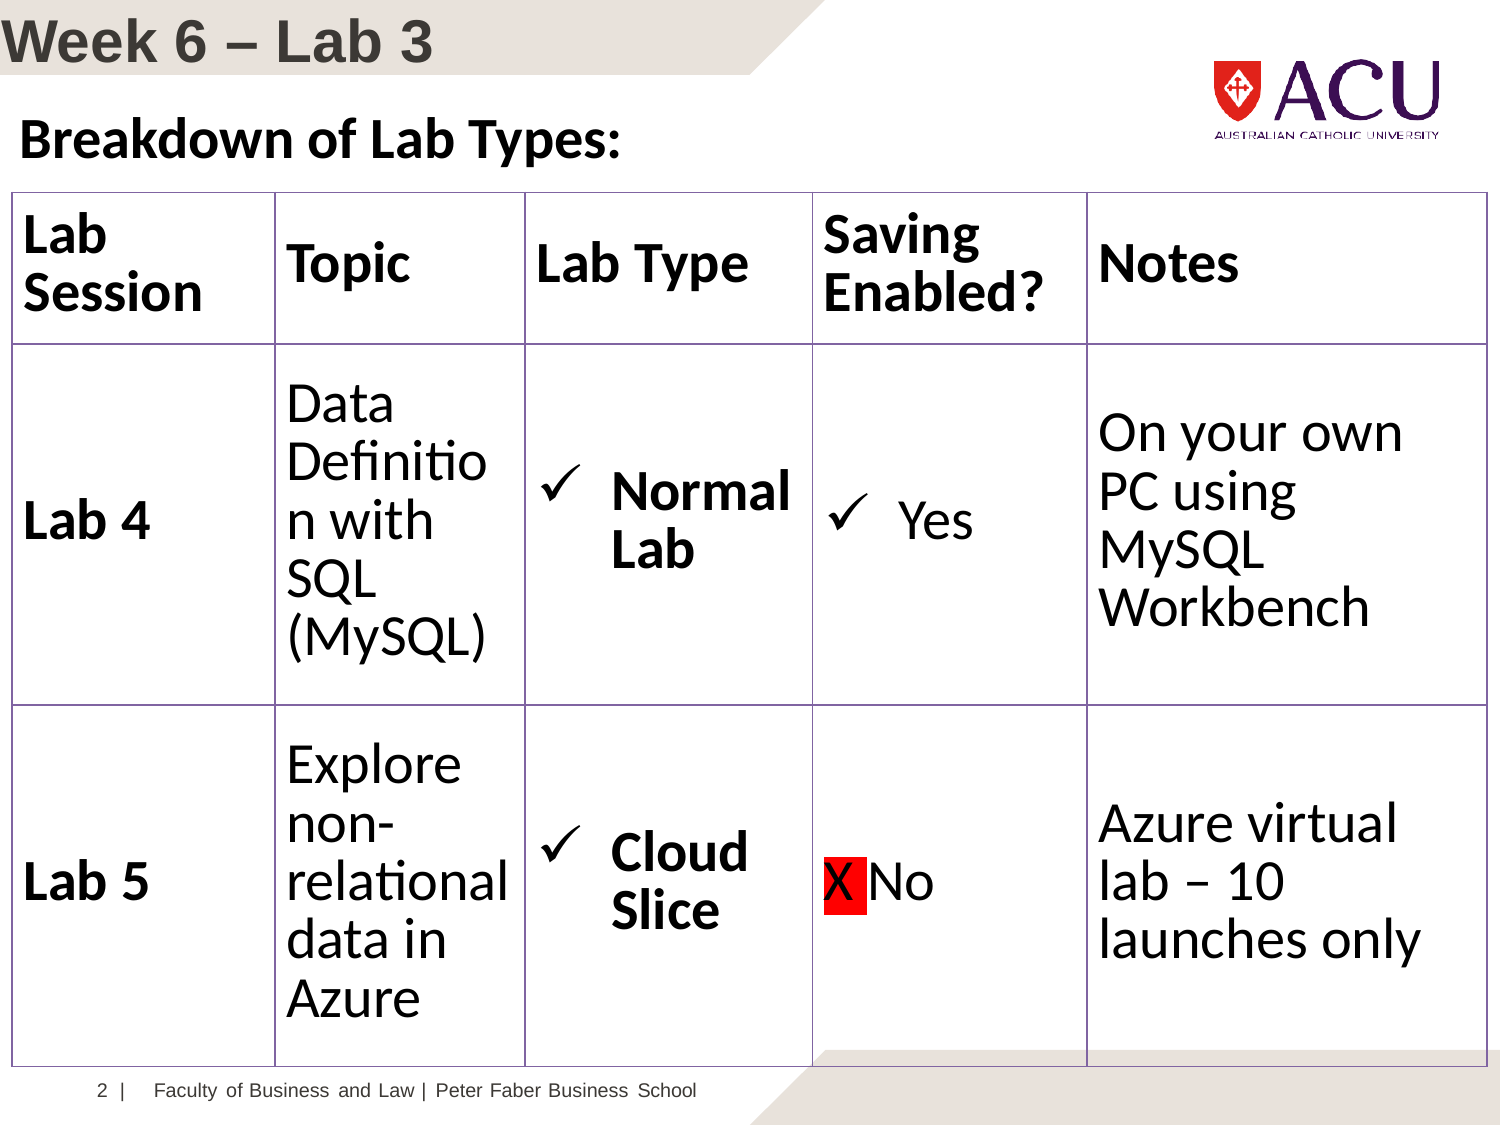

Week 6 – Lab 3
Breakdown of Lab Types:
| Lab Session | Topic | Lab Type | Saving Enabled? | Notes |
| --- | --- | --- | --- | --- |
| Lab 4 | Data Definition with SQL (MySQL) | Normal Lab | Yes | On your own PC using MySQL Workbench |
| Lab 5 | Explore non-relational data in Azure | Cloud Slice | X No | Azure virtual lab – 10 launches only |
2 |	Faculty of Business and Law | Peter Faber Business School